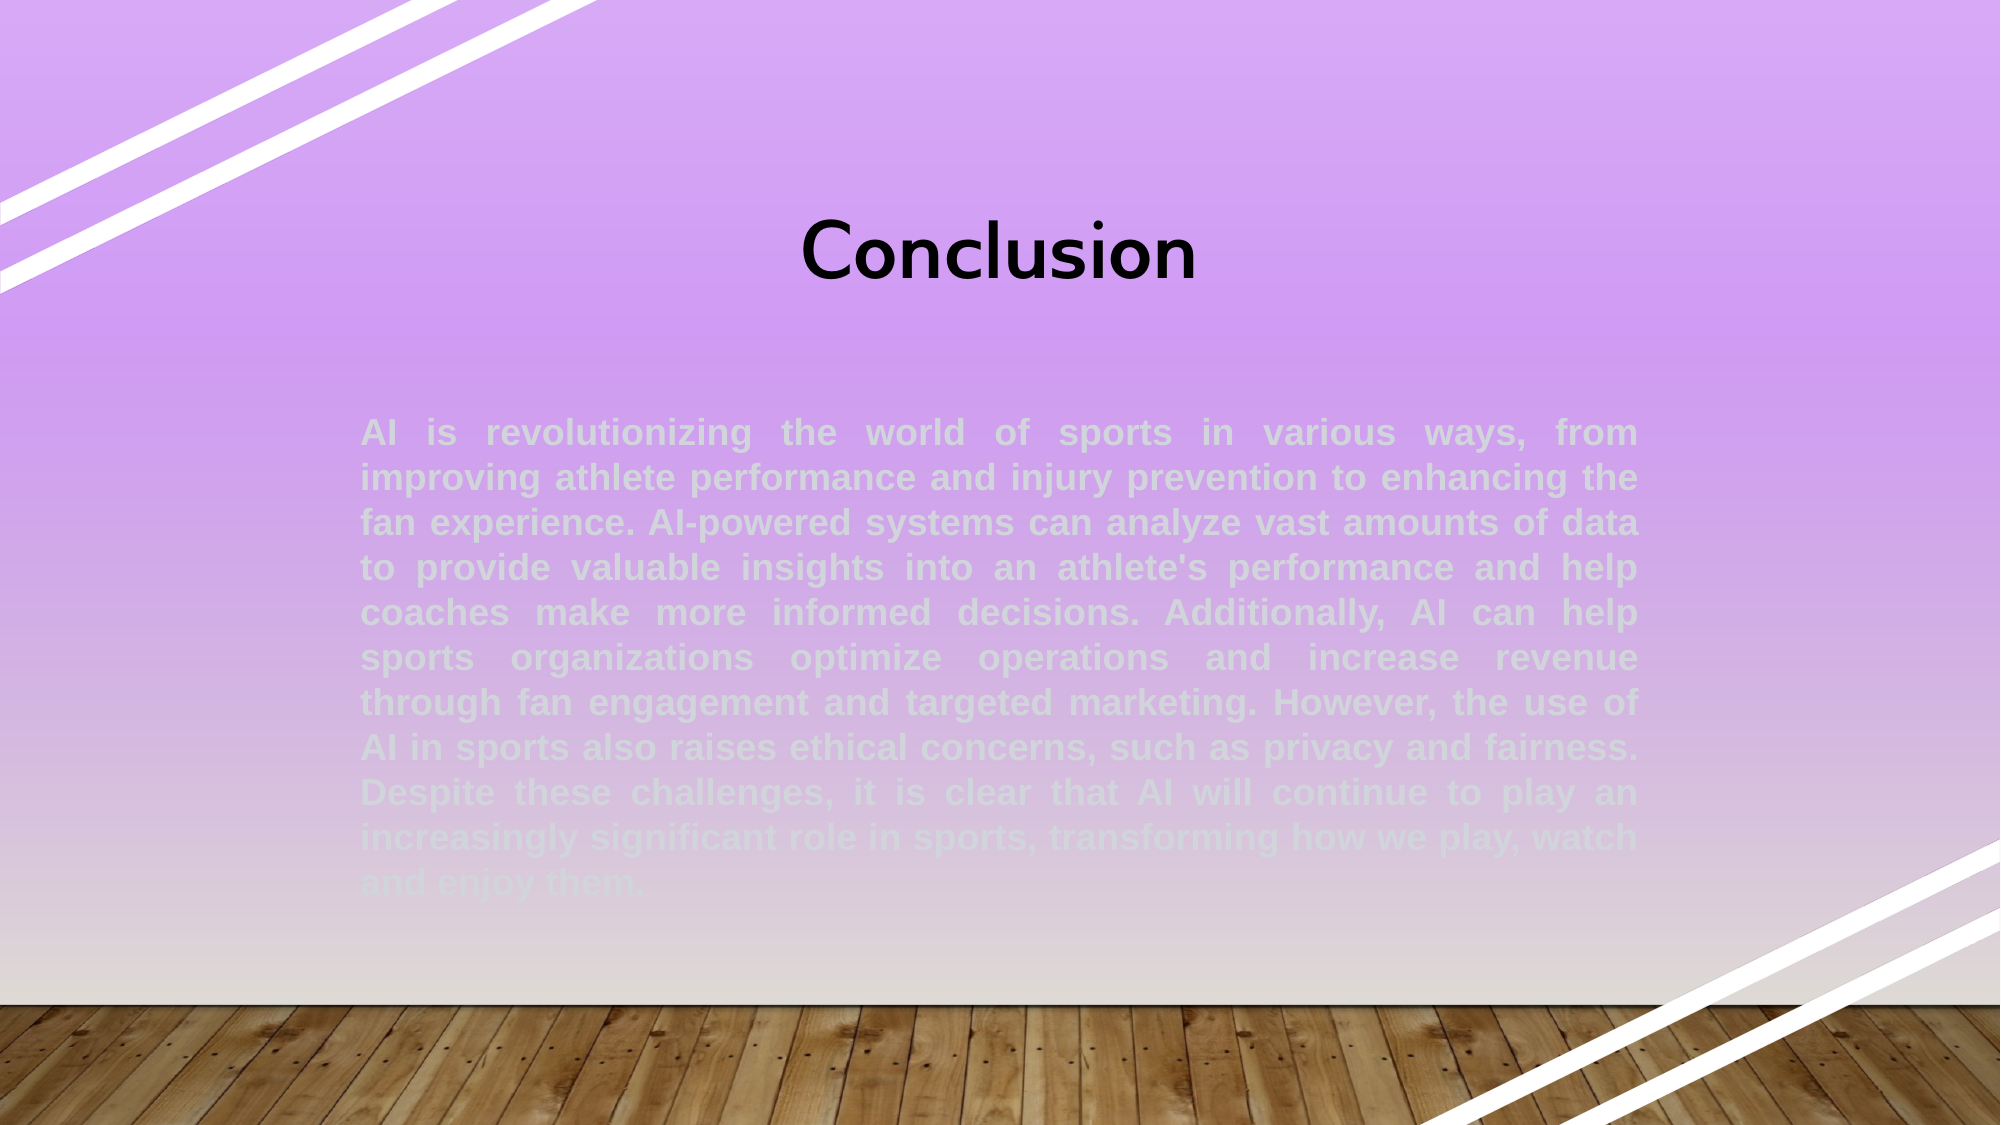

# Conclusion
AI is revolutionizing the world of sports in various ways, from improving athlete performance and injury prevention to enhancing the fan experience. AI-powered systems can analyze vast amounts of data to provide valuable insights into an athlete's performance and help coaches make more informed decisions. Additionally, AI can help sports organizations optimize operations and increase revenue through fan engagement and targeted marketing. However, the use of AI in sports also raises ethical concerns, such as privacy and fairness. Despite these challenges, it is clear that AI will continue to play an increasingly significant role in sports, transforming how we play, watch and enjoy them.